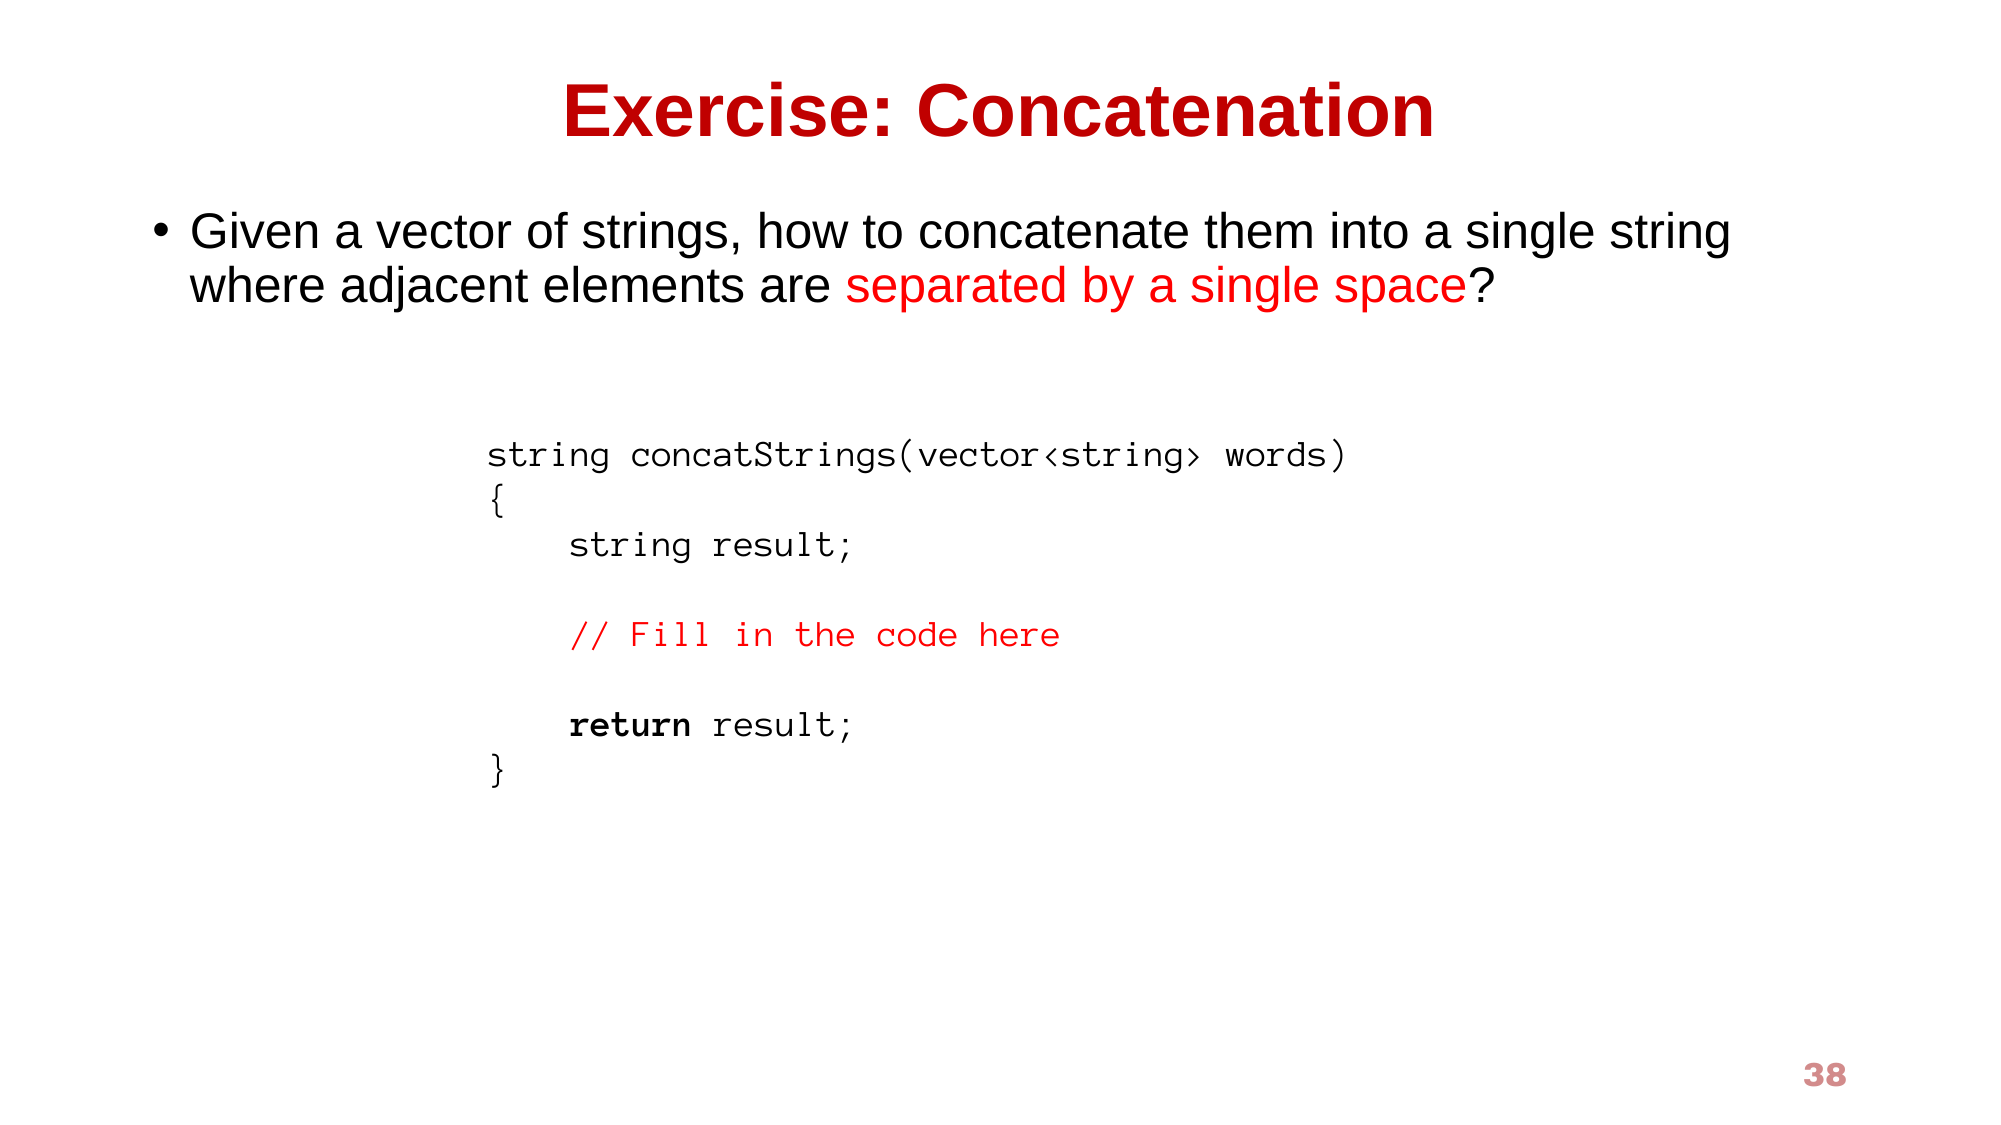

# Exercise: Concatenation
Given a vector of strings, how to concatenate them into a single string where adjacent elements are separated by a single space?
string concatStrings(vector<string> words)
{
    string result;

    // Fill in the code here

    return result;
}
38